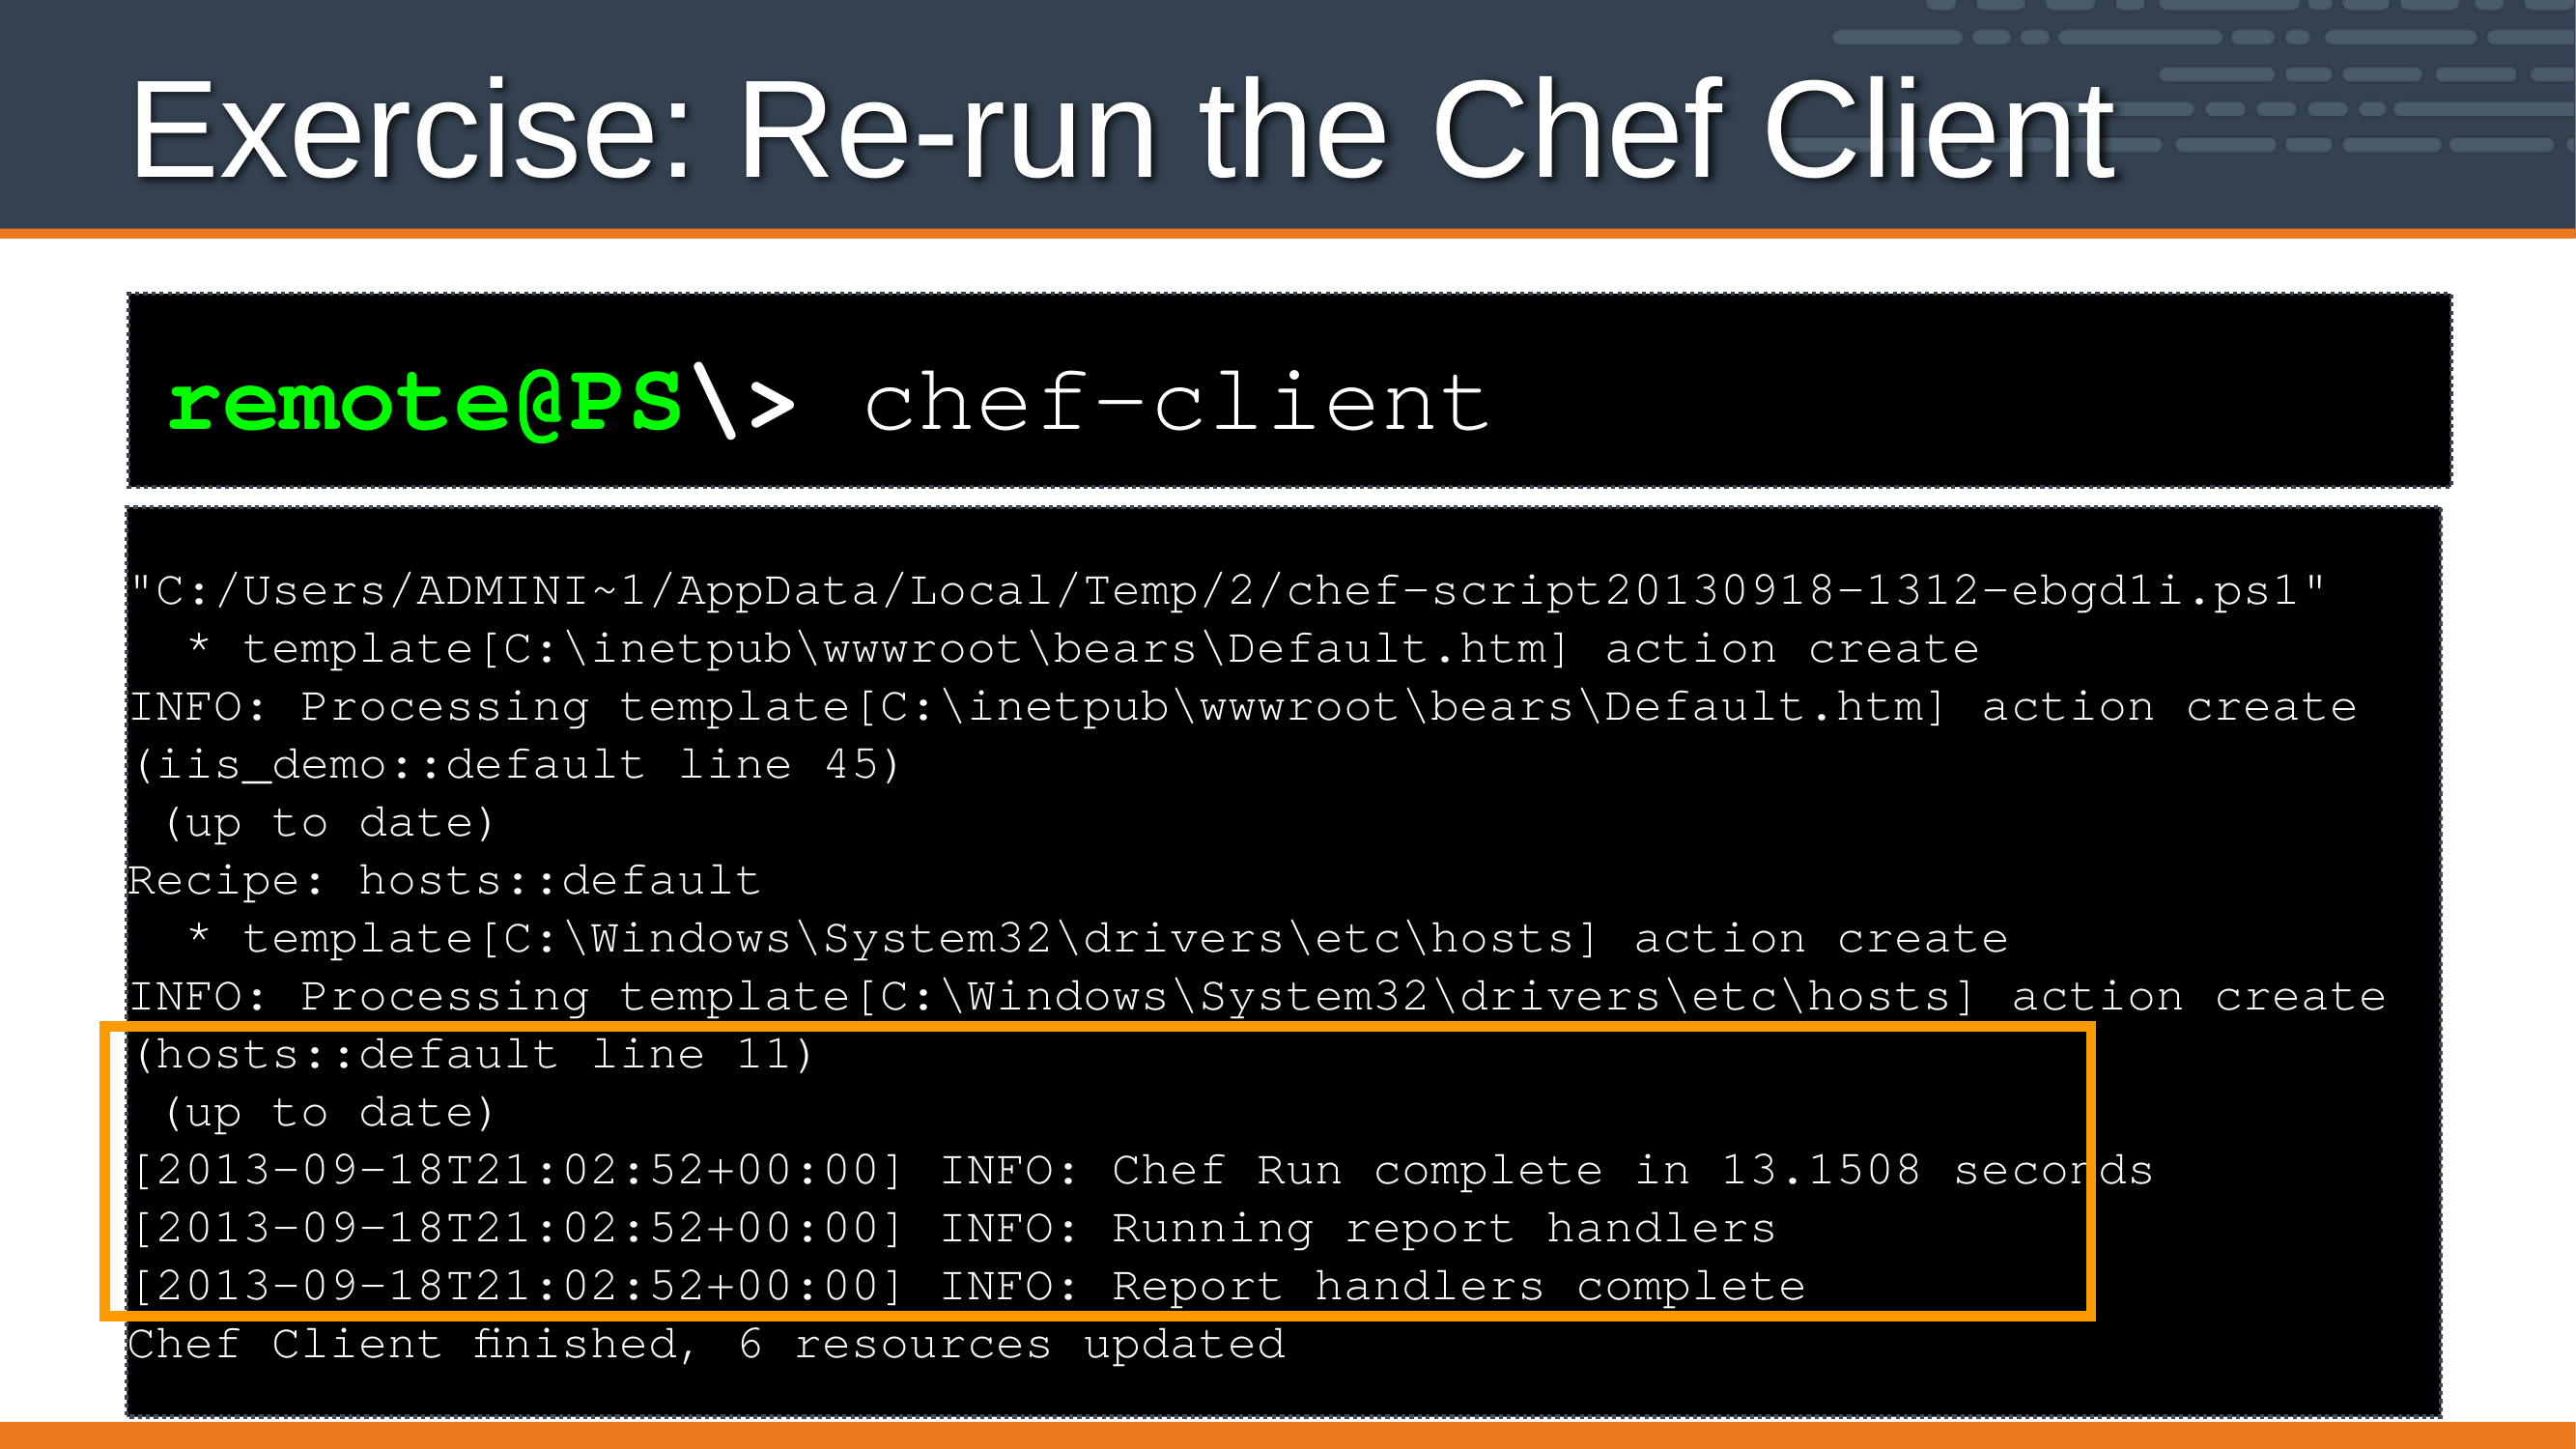

# Exercise: Re-run the Chef Client

remote@PS\> chef-client

"C:/Users/ADMINI~1/AppData/Local/Temp/2/chef-script20130918-1312-ebgd1i.ps1"
  * template[C:\inetpub\wwwroot\bears\Default.htm] action create
INFO: Processing template[C:\inetpub\wwwroot\bears\Default.htm] action create (iis_demo::default line 45)
 (up to date)
Recipe: hosts::default
  * template[C:\Windows\System32\drivers\etc\hosts] action create
INFO: Processing template[C:\Windows\System32\drivers\etc\hosts] action create (hosts::default line 11)
 (up to date)
[2013-09-18T21:02:52+00:00] INFO: Chef Run complete in 13.1508 seconds
[2013-09-18T21:02:52+00:00] INFO: Running report handlers
[2013-09-18T21:02:52+00:00] INFO: Report handlers complete
Chef Client finished, 6 resources updated